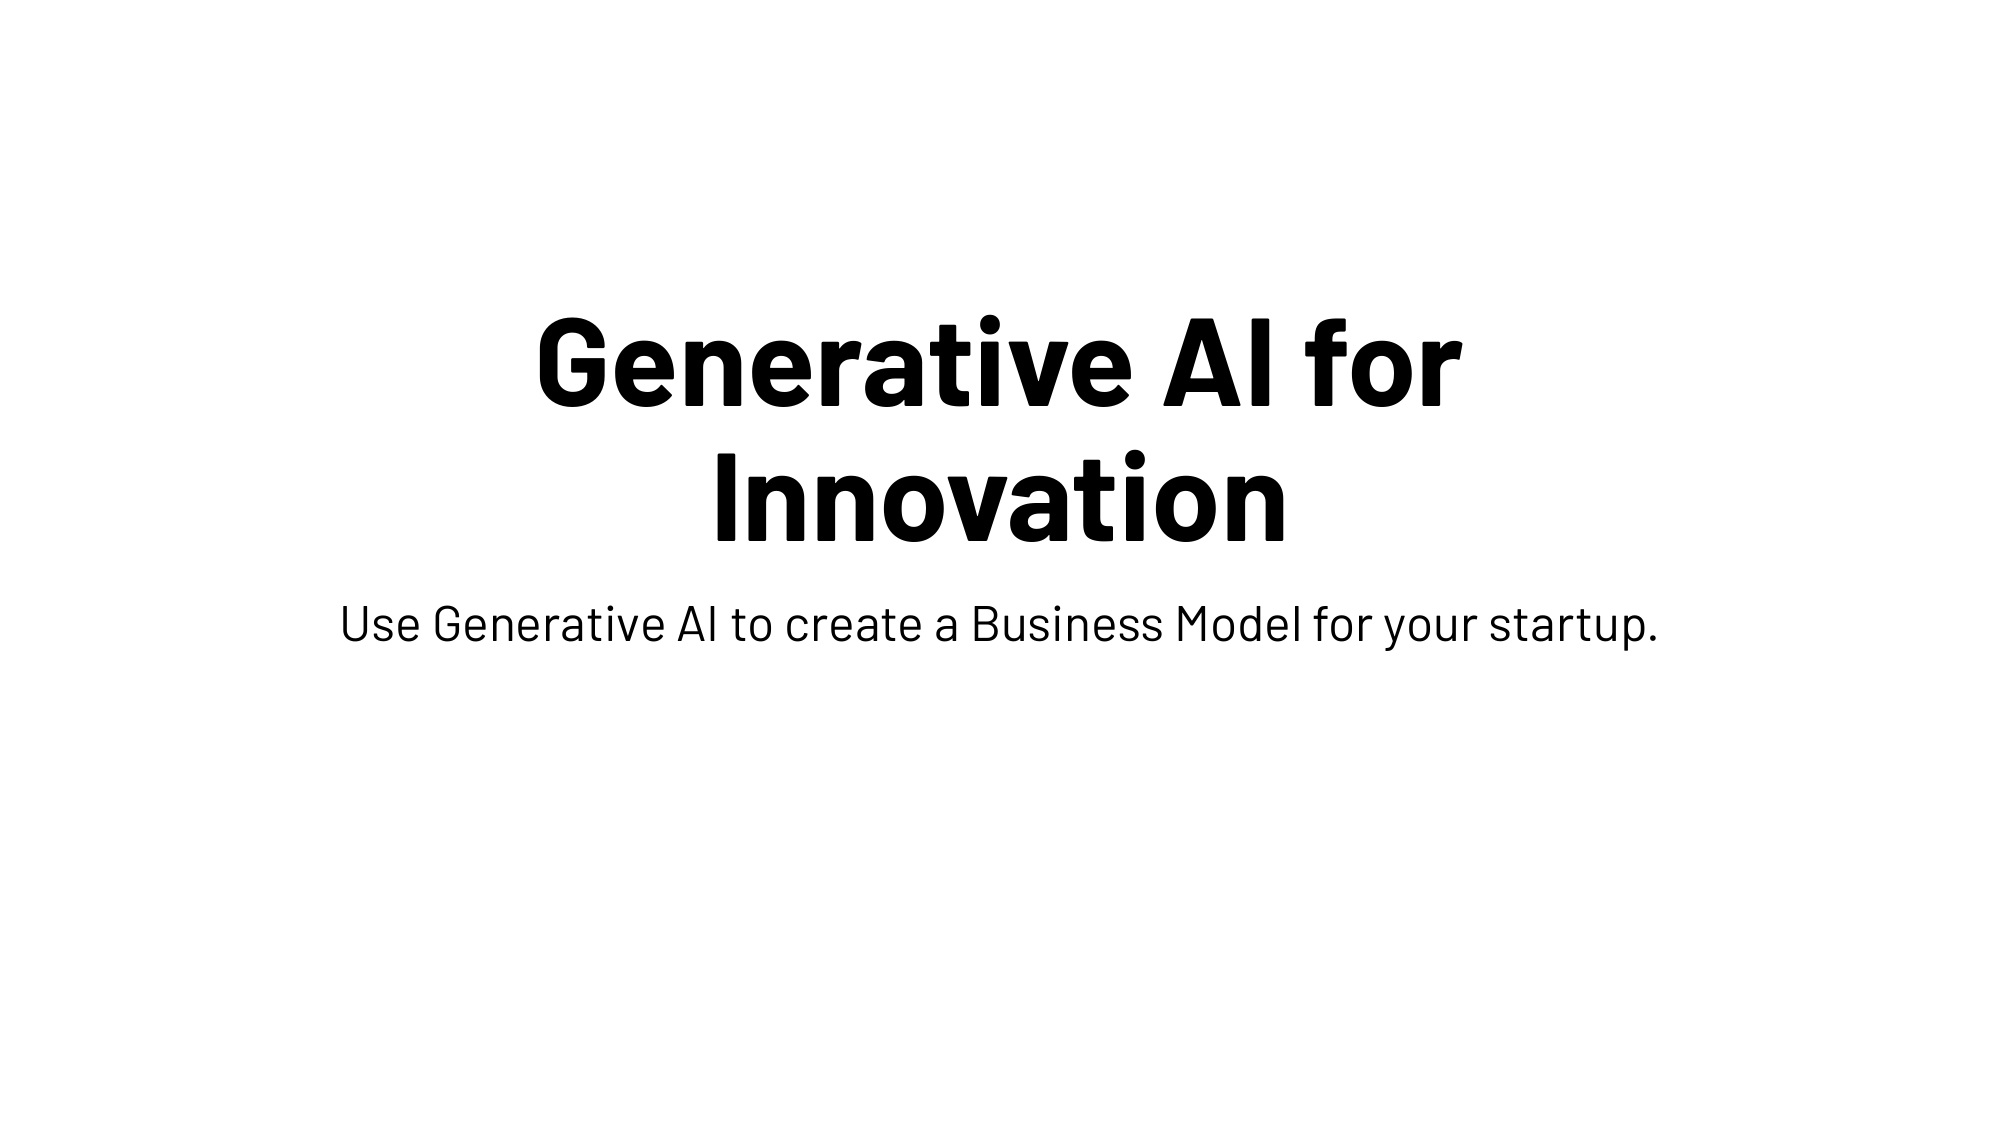

# Generative AI for Innovation
Use Generative AI to create a Business Model for your startup.